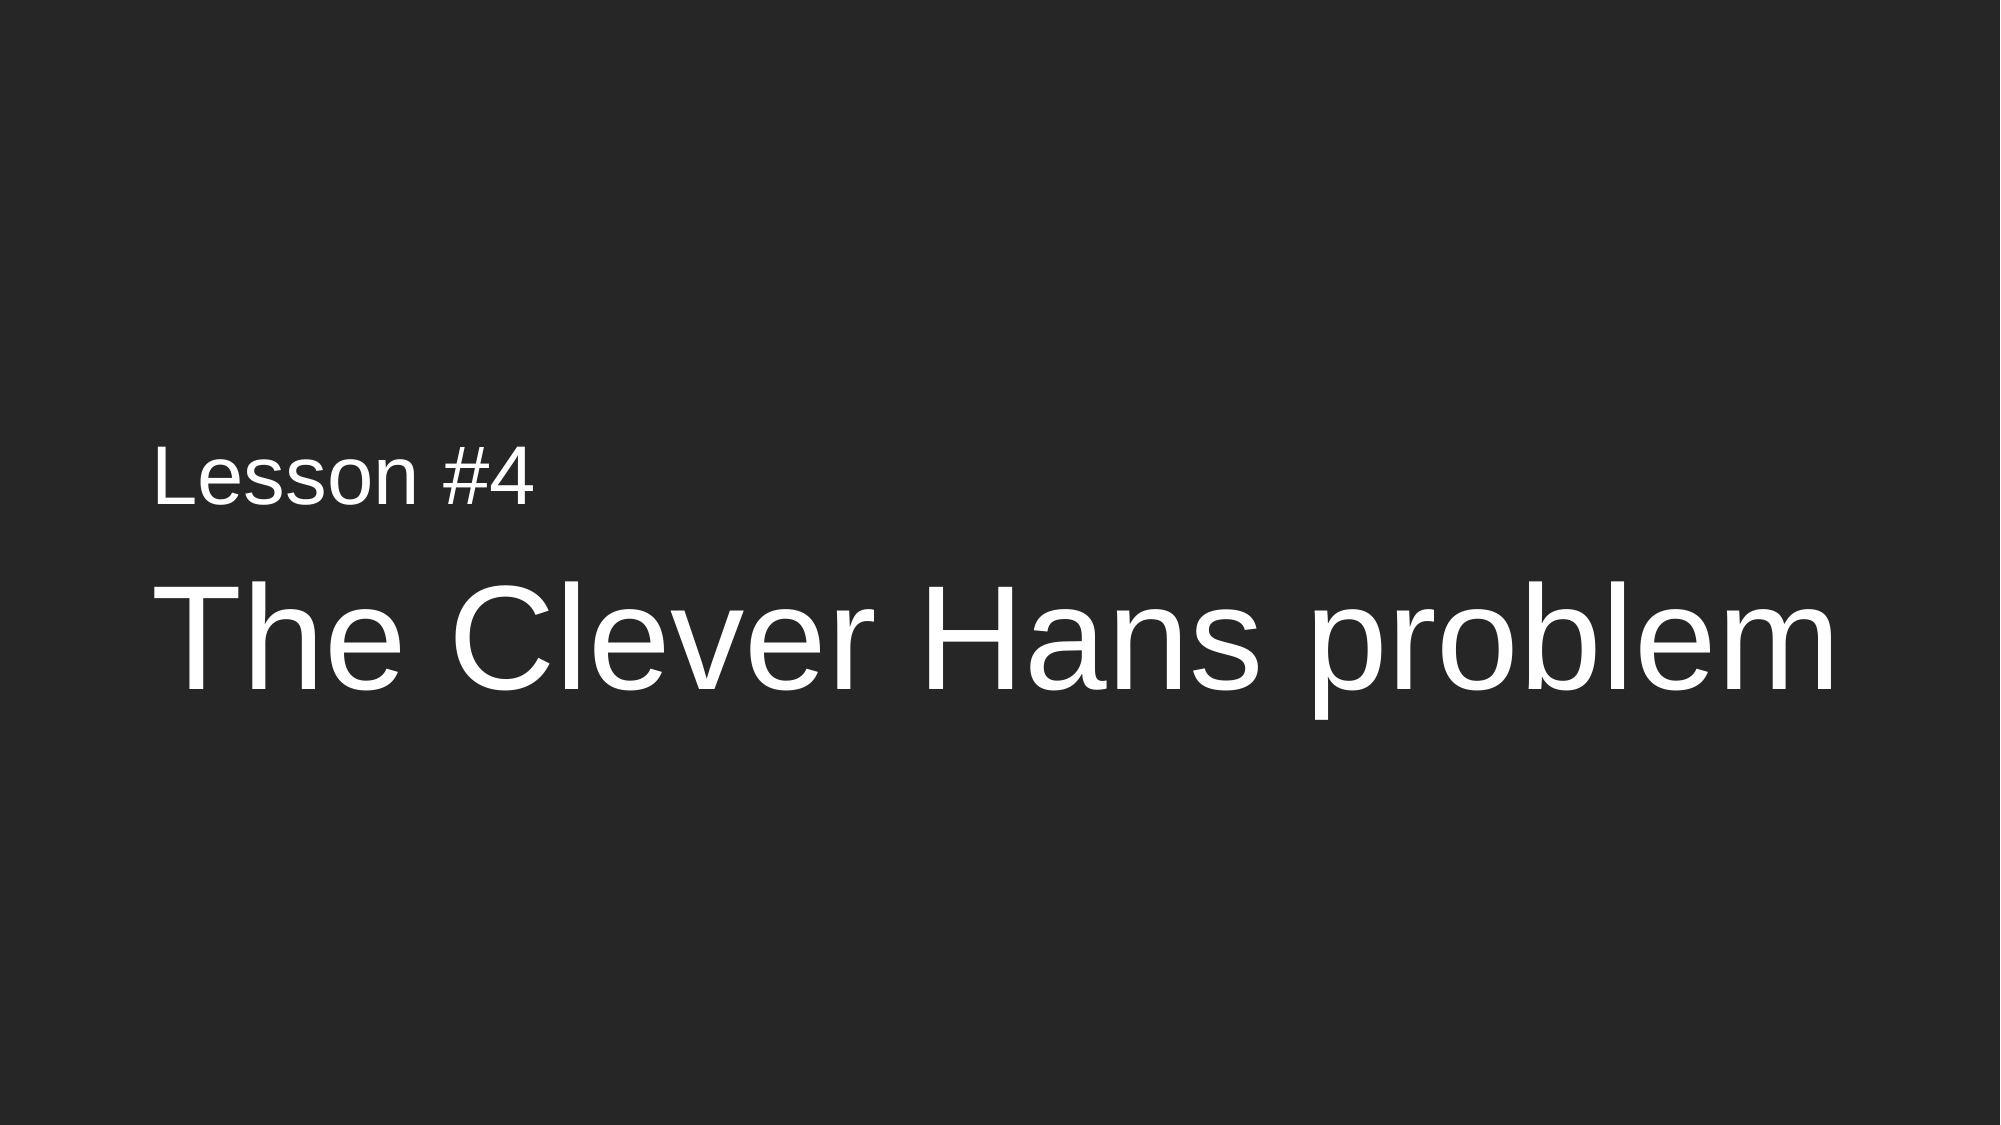

Lesson #4
# The Clever Hans problem